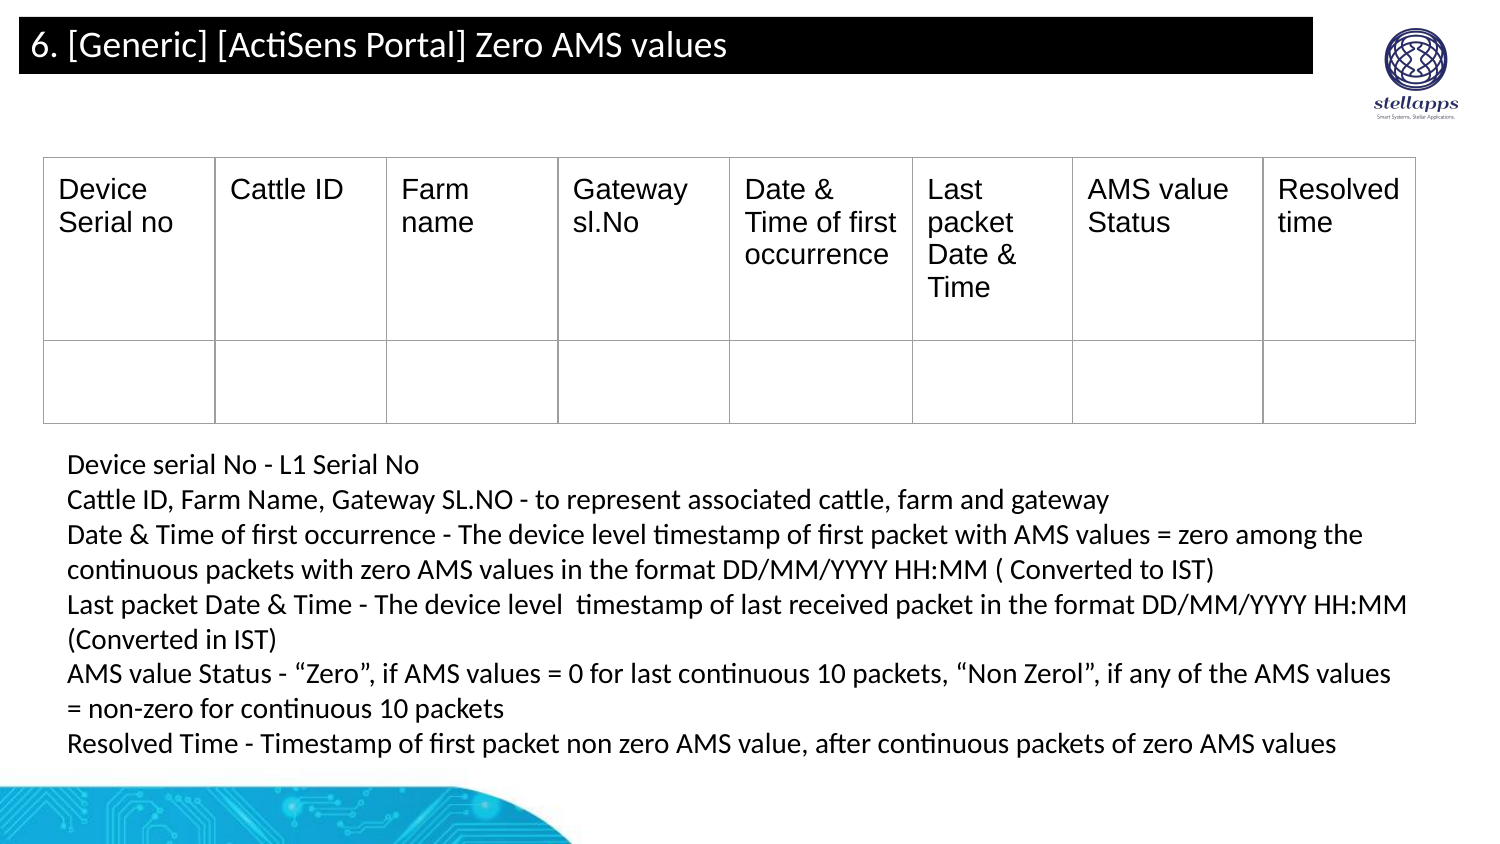

# 6. [Generic] [ActiSens Portal] Zero AMS values
| Device Serial no | Cattle ID | Farm name | Gateway sl.No | Date & Time of first occurrence | Last packet Date & Time | AMS value Status | Resolved time |
| --- | --- | --- | --- | --- | --- | --- | --- |
|  |  |  |  |  |  |  |  |
Device serial No - L1 Serial No
Cattle ID, Farm Name, Gateway SL.NO - to represent associated cattle, farm and gateway
Date & Time of first occurrence - The device level timestamp of first packet with AMS values = zero among the continuous packets with zero AMS values in the format DD/MM/YYYY HH:MM ( Converted to IST)
Last packet Date & Time - The device level  timestamp of last received packet in the format DD/MM/YYYY HH:MM (Converted in IST)
AMS value Status - “Zero”, if AMS values = 0 for last continuous 10 packets, “Non Zerol”, if any of the AMS values = non-zero for continuous 10 packets
Resolved Time - Timestamp of first packet non zero AMS value, after continuous packets of zero AMS values